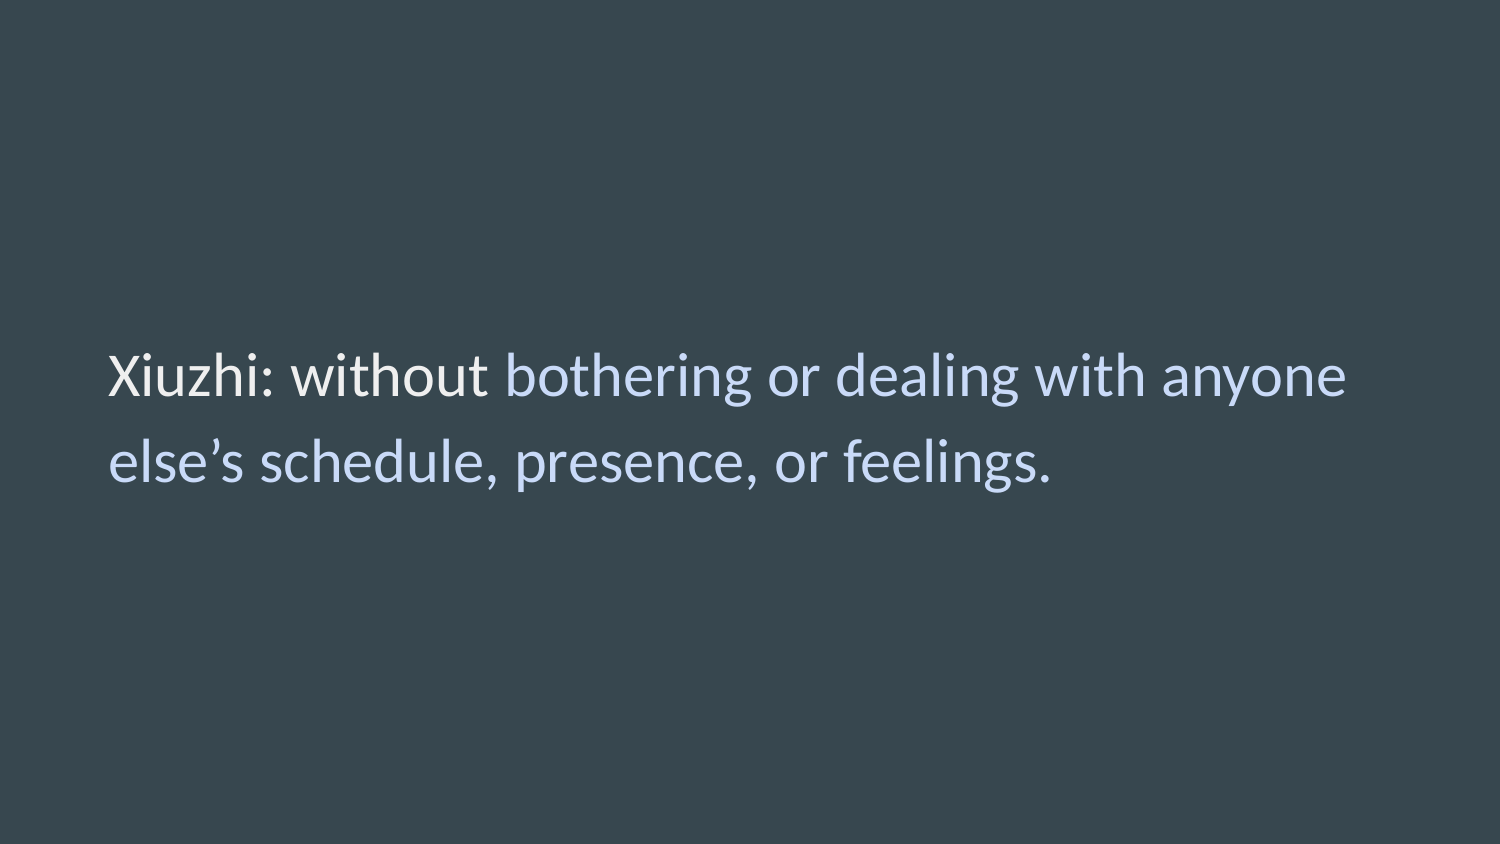

Xiuzhi: without bothering or dealing with anyone else’s schedule, presence, or feelings.